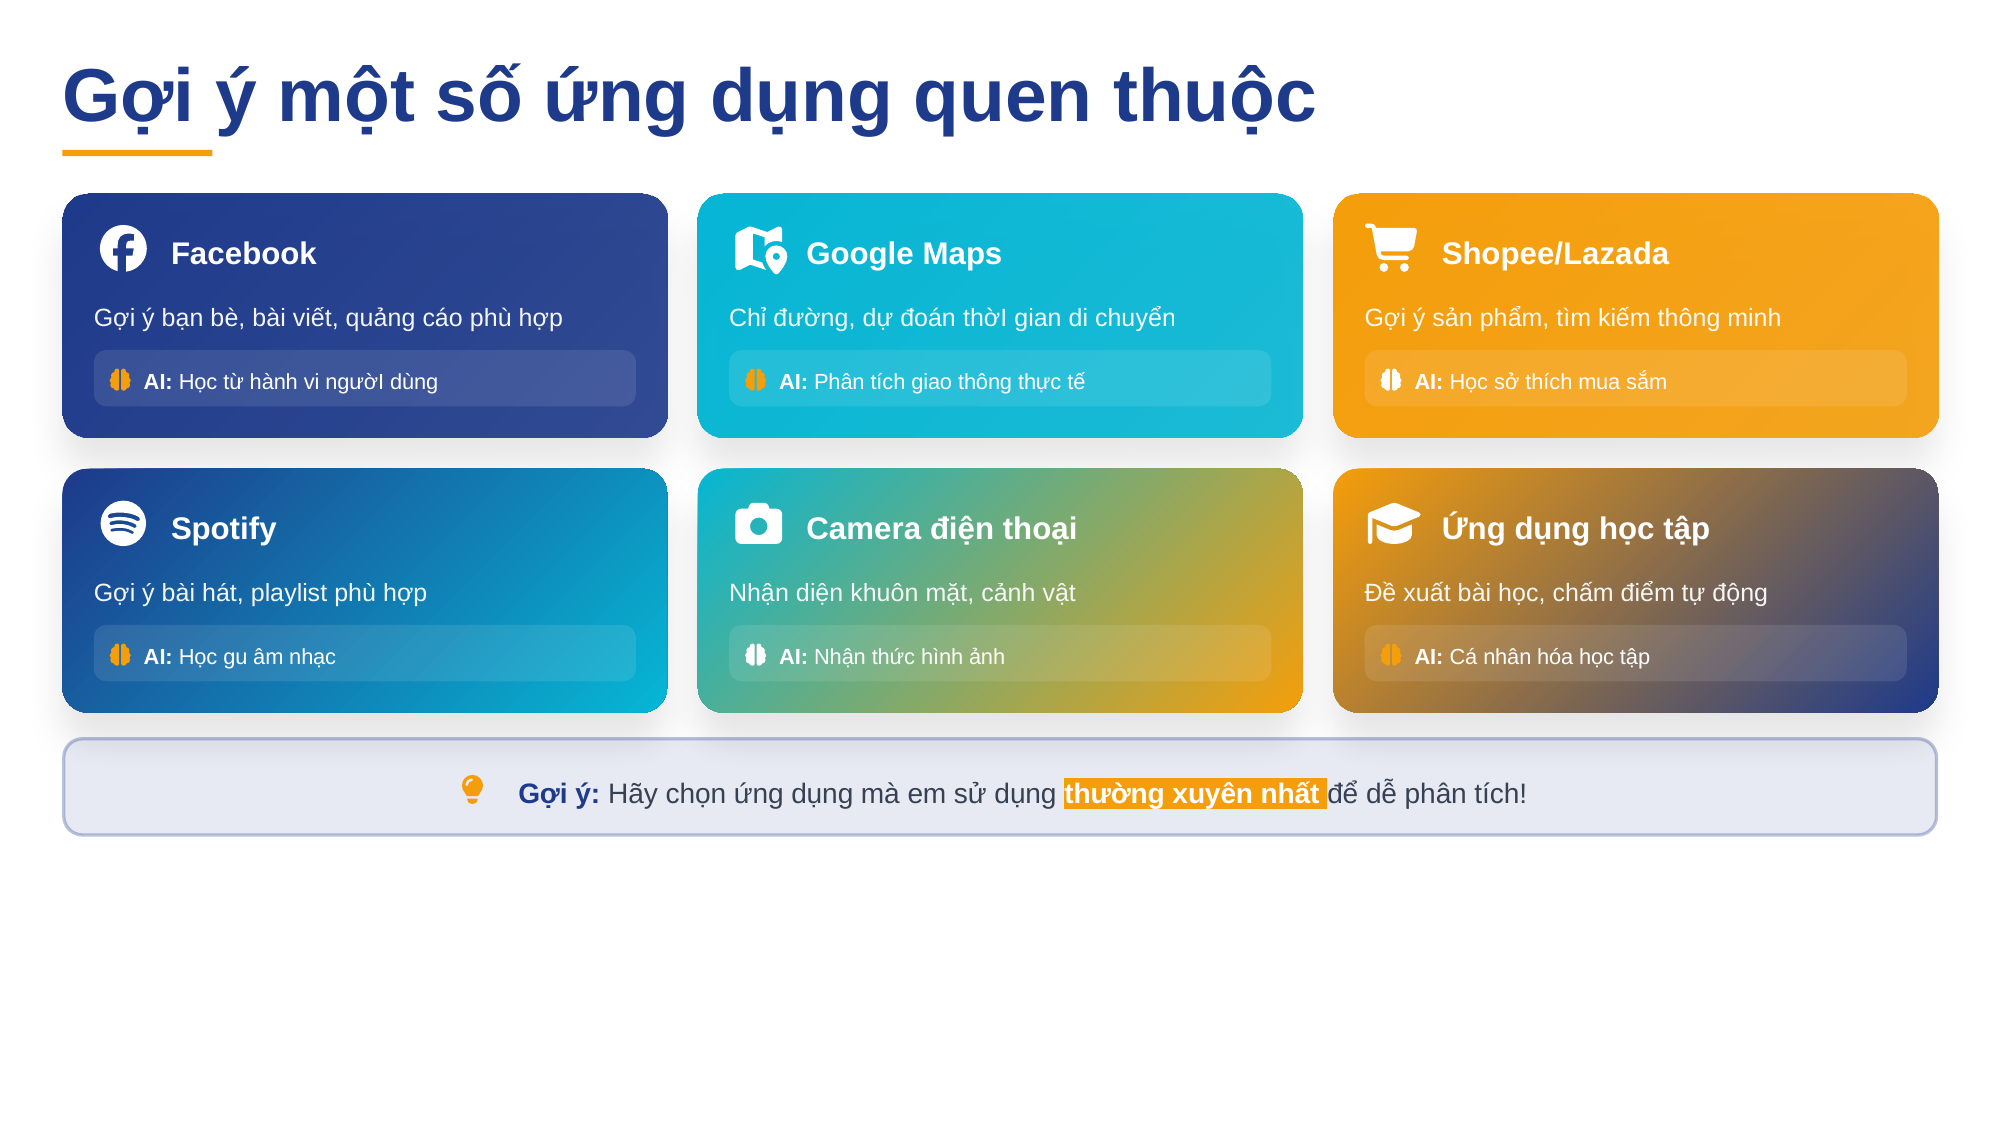

Gợi ý một số ứng dụng quen thuộc

Facebook
Google Maps
Shopee/Lazada
Gợi ý bạn bè, bài viết, quảng cáo phù hợp
Chỉ đường, dự đoán thờI gian di chuyển
Gợi ý sản phẩm, tìm kiếm thông minh

AI: Học từ hành vi ngườI dùng
AI: Phân tích giao thông thực tế
AI: Học sở thích mua sắm

Spotify
Camera điện thoại
Ứng dụng học tập
Gợi ý bài hát, playlist phù hợp
Nhận diện khuôn mặt, cảnh vật
Đề xuất bài học, chấm điểm tự động

AI: Học gu âm nhạc
AI: Nhận thức hình ảnh
AI: Cá nhân hóa học tập

Gợi ý: Hãy chọn ứng dụng mà em sử dụng thường xuyên nhất để dễ phân tích!